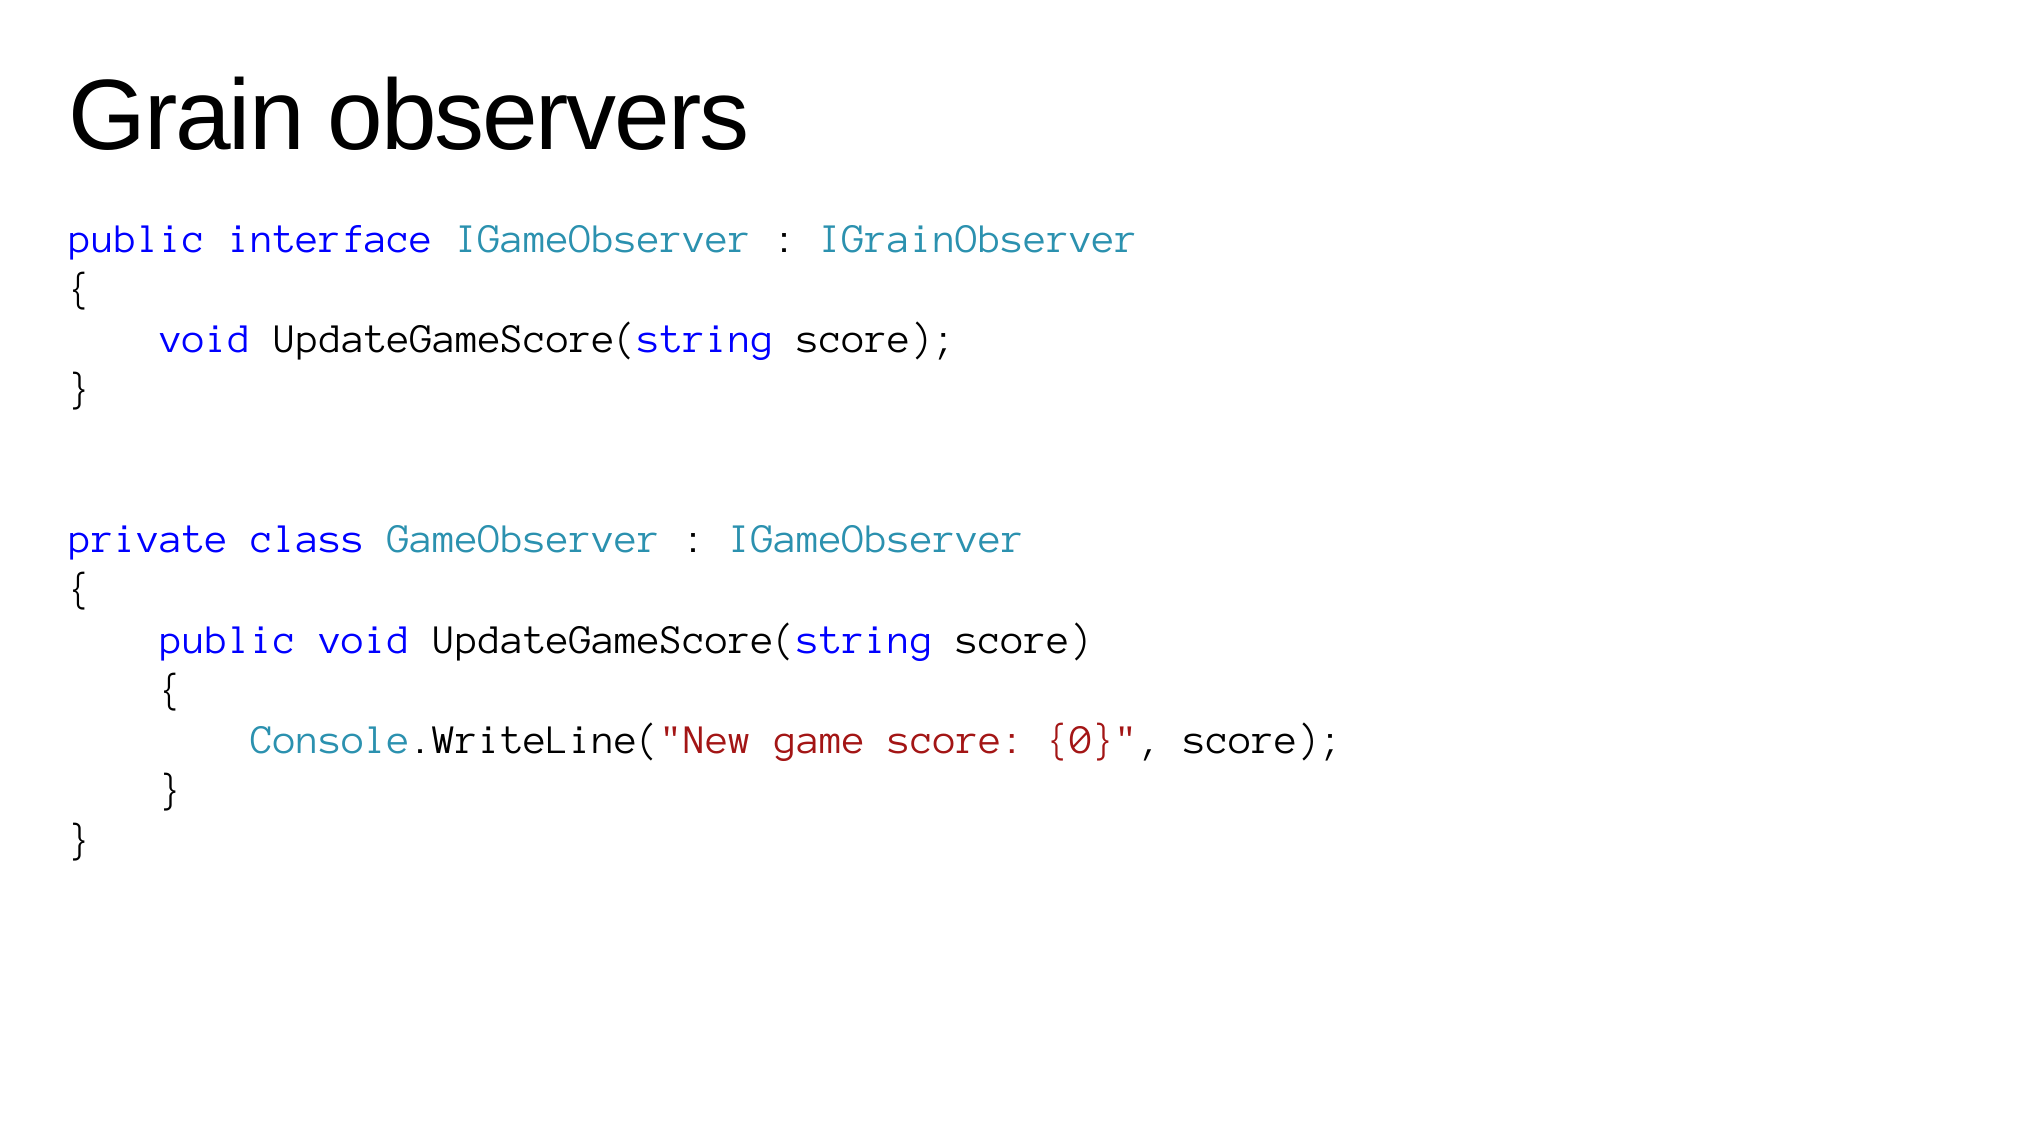

# Grain observers
public interface IGameObserver : IGrainObserver
{
    void UpdateGameScore(string score);
}

private class GameObserver : IGameObserver
{
    public void UpdateGameScore(string score)
    {
        Console.WriteLine("New game score: {0}", score);
    }
}